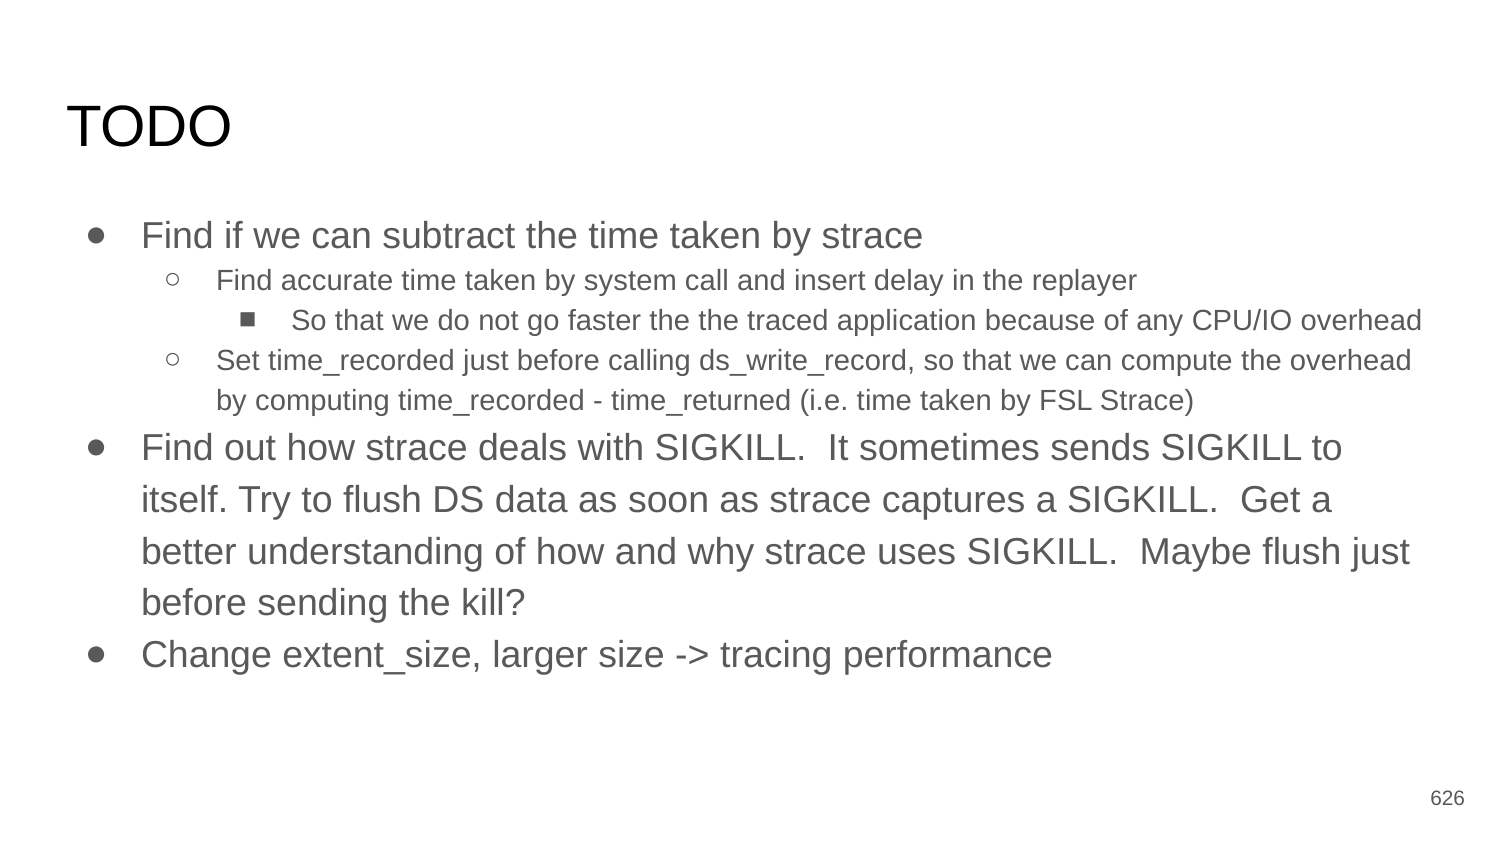

# TODO
Find if we can subtract the time taken by strace
Find accurate time taken by system call and insert delay in the replayer
So that we do not go faster the the traced application because of any CPU/IO overhead
Set time_recorded just before calling ds_write_record, so that we can compute the overhead by computing time_recorded - time_returned (i.e. time taken by FSL Strace)
Find out how strace deals with SIGKILL.  It sometimes sends SIGKILL to itself. Try to flush DS data as soon as strace captures a SIGKILL.  Get a better understanding of how and why strace uses SIGKILL.  Maybe flush just before sending the kill?
Change extent_size, larger size -> tracing performance
626